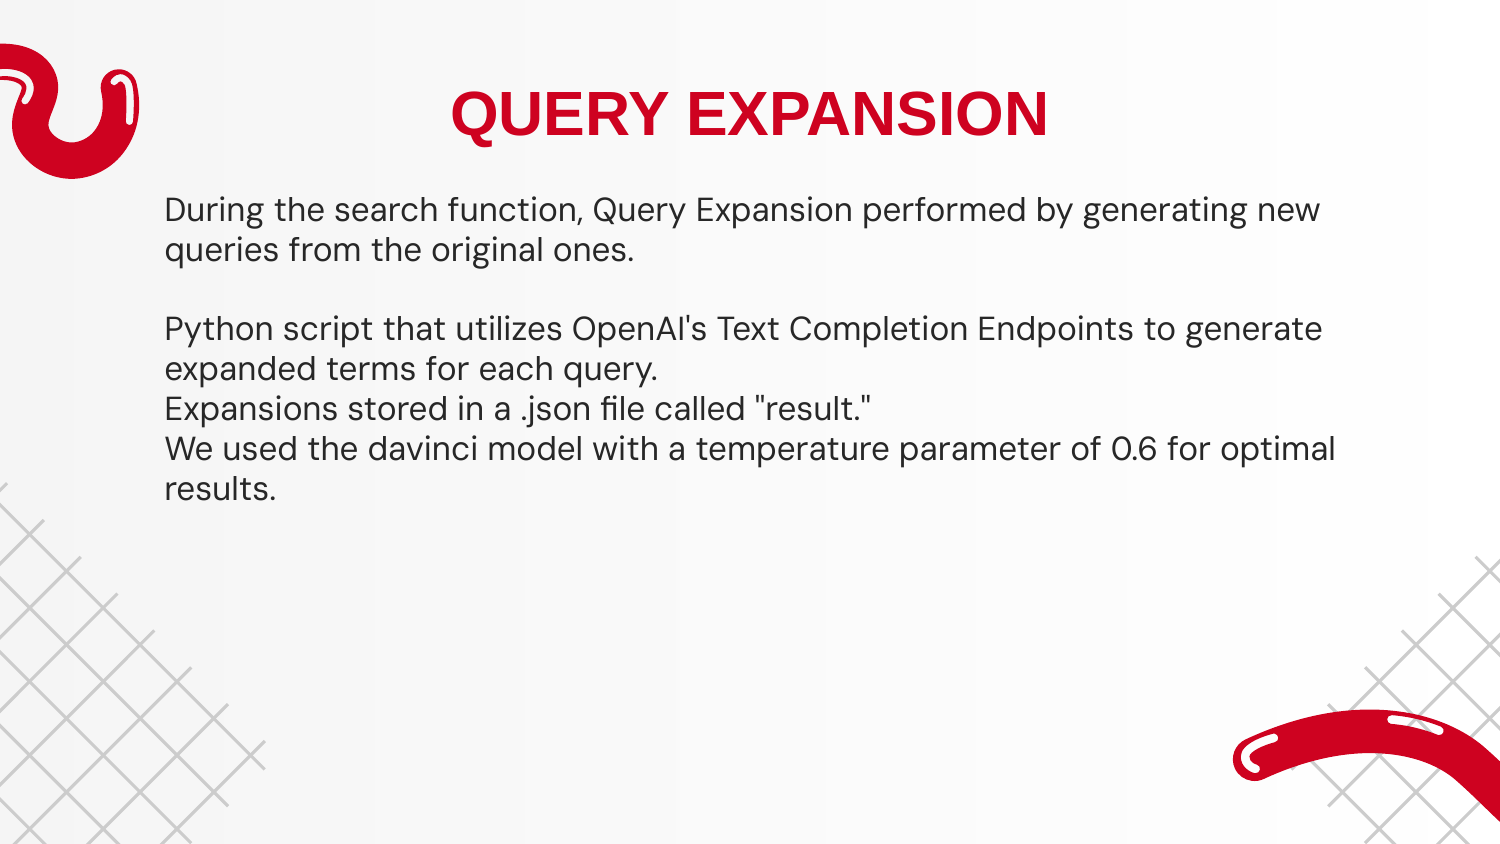

# QUERY EXPANSION
During the search function, Query Expansion performed by generating new queries from the original ones.

Python script that utilizes OpenAI's Text Completion Endpoints to generate expanded terms for each query.
Expansions stored in a .json file called "result."
We used the davinci model with a temperature parameter of 0.6 for optimal results.